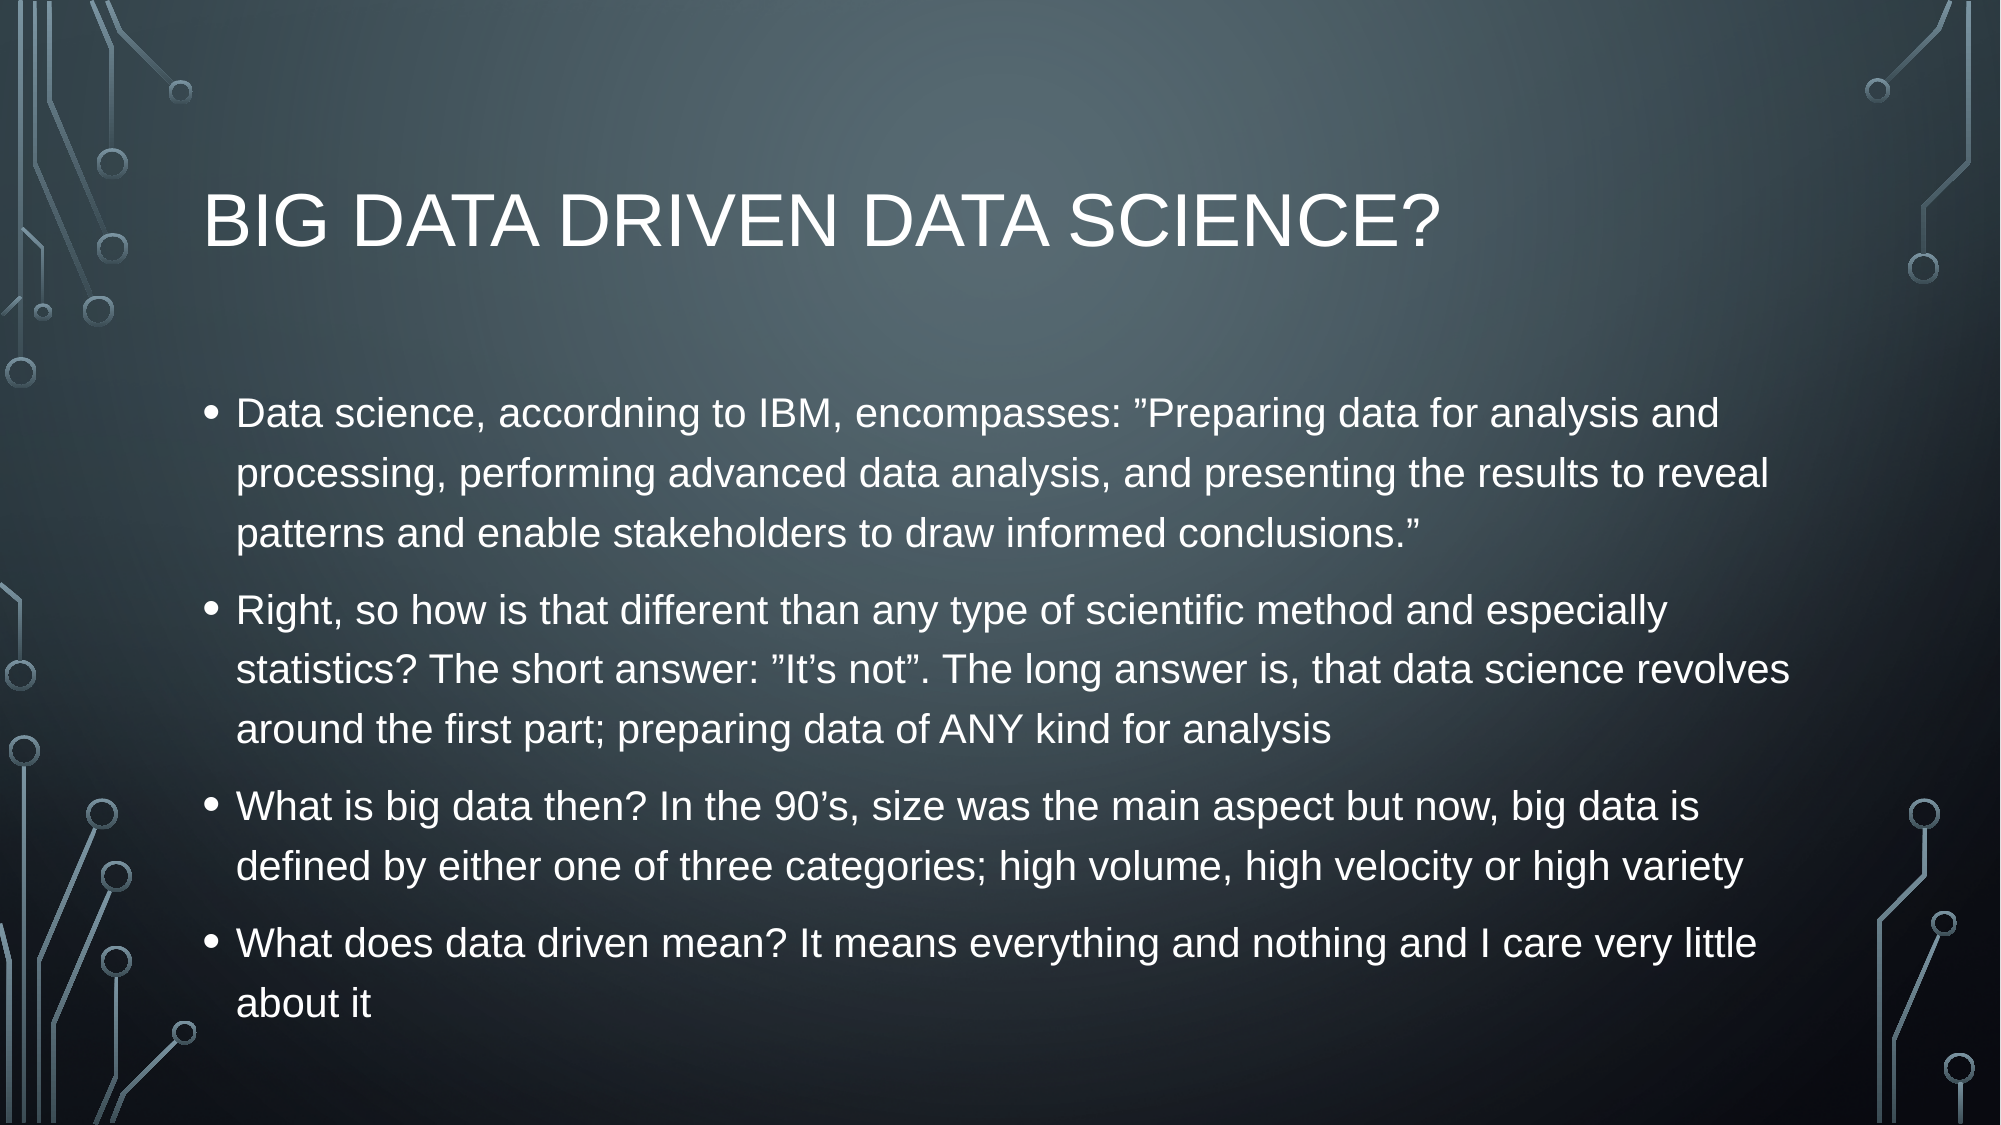

# Big data driven data science?
Data science, accordning to IBM, encompasses: ”Preparing data for analysis and processing, performing advanced data analysis, and presenting the results to reveal patterns and enable stakeholders to draw informed conclusions.”
Right, so how is that different than any type of scientific method and especially statistics? The short answer: ”It’s not”. The long answer is, that data science revolves around the first part; preparing data of ANY kind for analysis
What is big data then? In the 90’s, size was the main aspect but now, big data is defined by either one of three categories; high volume, high velocity or high variety
What does data driven mean? It means everything and nothing and I care very little about it